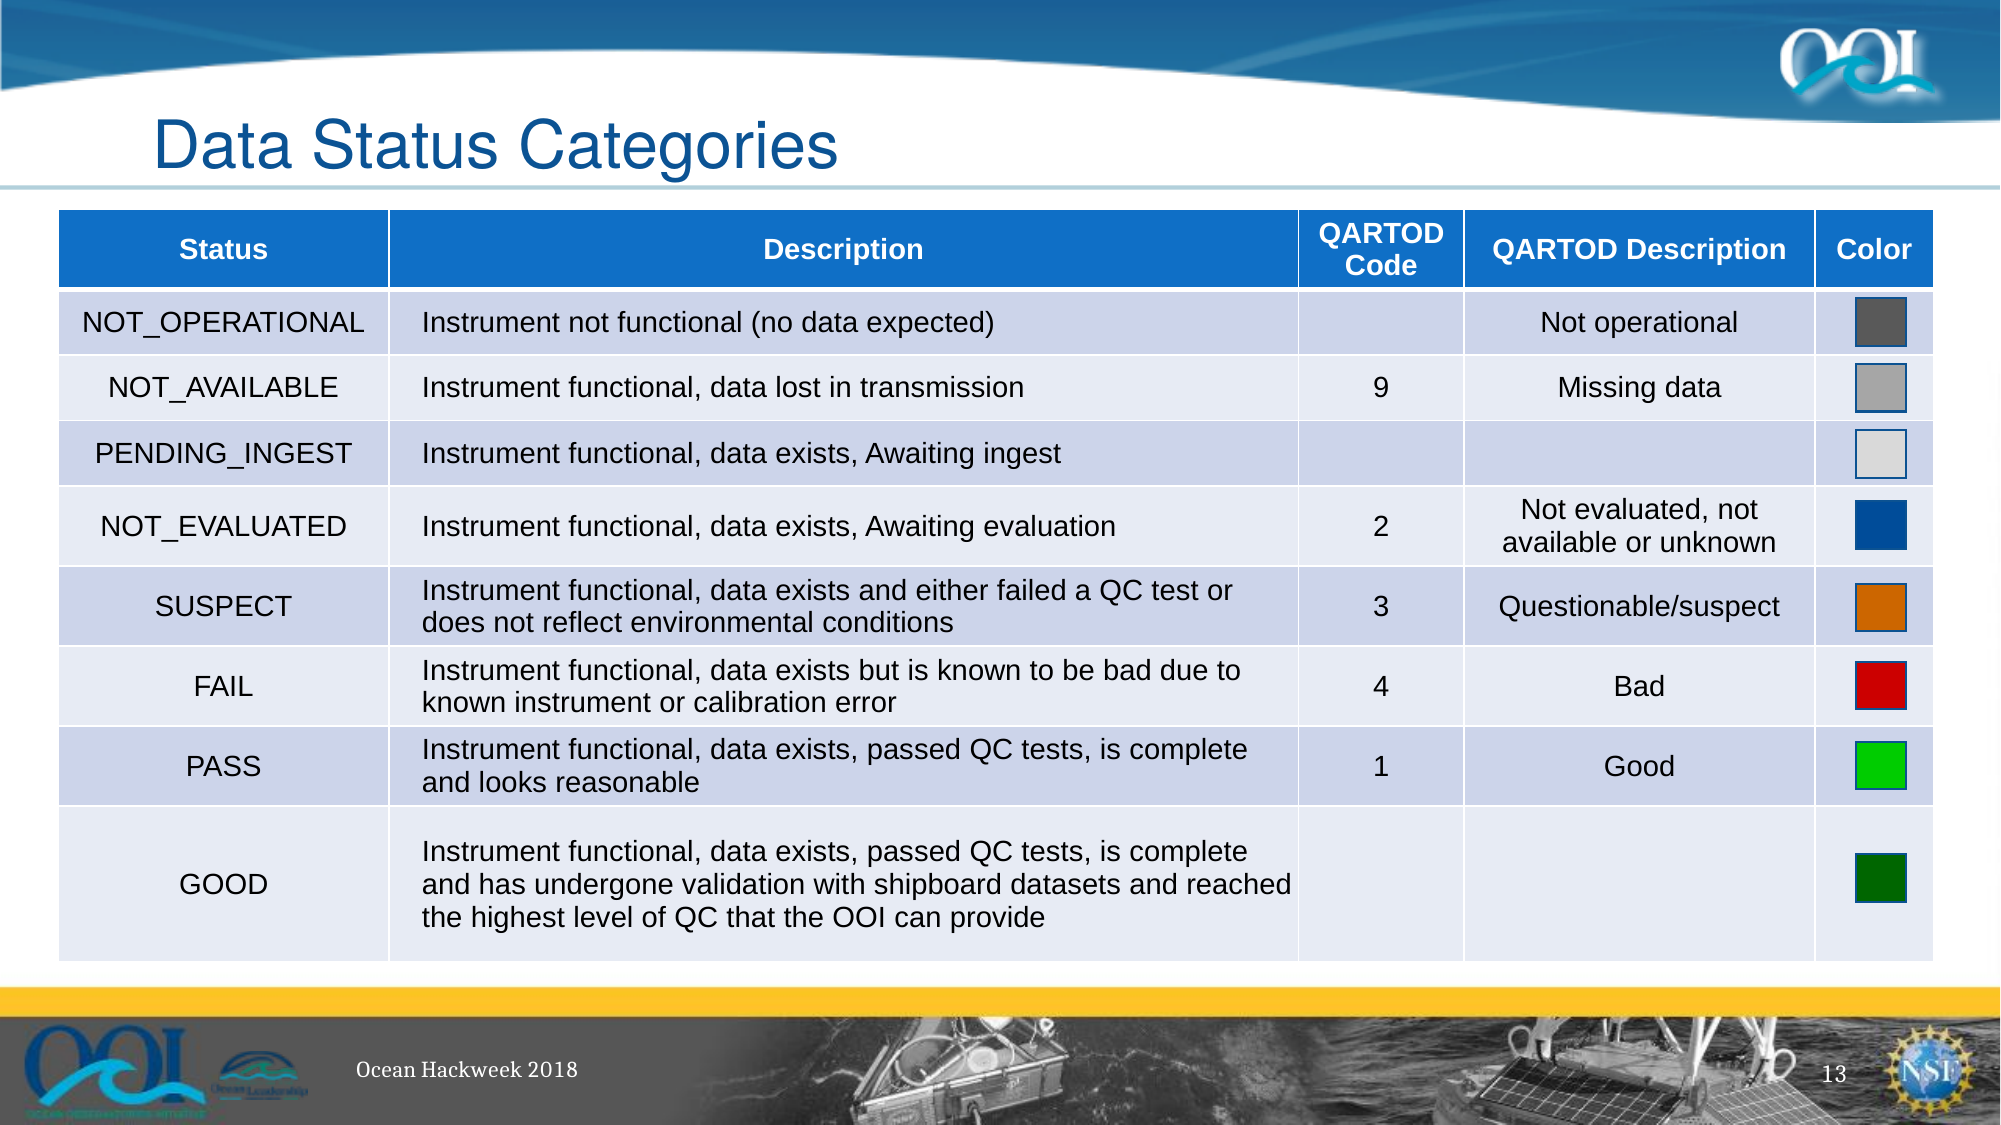

# Data Status Categories
| Status | Description | QARTOD Code | QARTOD Description | Color |
| --- | --- | --- | --- | --- |
| NOT\_OPERATIONAL | Instrument not functional (no data expected) |  | Not operational |  |
| NOT\_AVAILABLE | Instrument functional, data lost in transmission | 9 | Missing data |  |
| PENDING\_INGEST | Instrument functional, data exists, Awaiting ingest |  |  |  |
| NOT\_EVALUATED | Instrument functional, data exists, Awaiting evaluation | 2 | Not evaluated, not available or unknown |  |
| SUSPECT | Instrument functional, data exists and either failed a QC test or does not reflect environmental conditions | 3 | Questionable/suspect |  |
| FAIL | Instrument functional, data exists but is known to be bad due to known instrument or calibration error | 4 | Bad |  |
| PASS | Instrument functional, data exists, passed QC tests, is complete and looks reasonable | 1 | Good |  |
| GOOD | Instrument functional, data exists, passed QC tests, is complete and has undergone validation with shipboard datasets and reached the highest level of QC that the OOI can provide |  |  |  |

13
Ocean Hackweek 2018